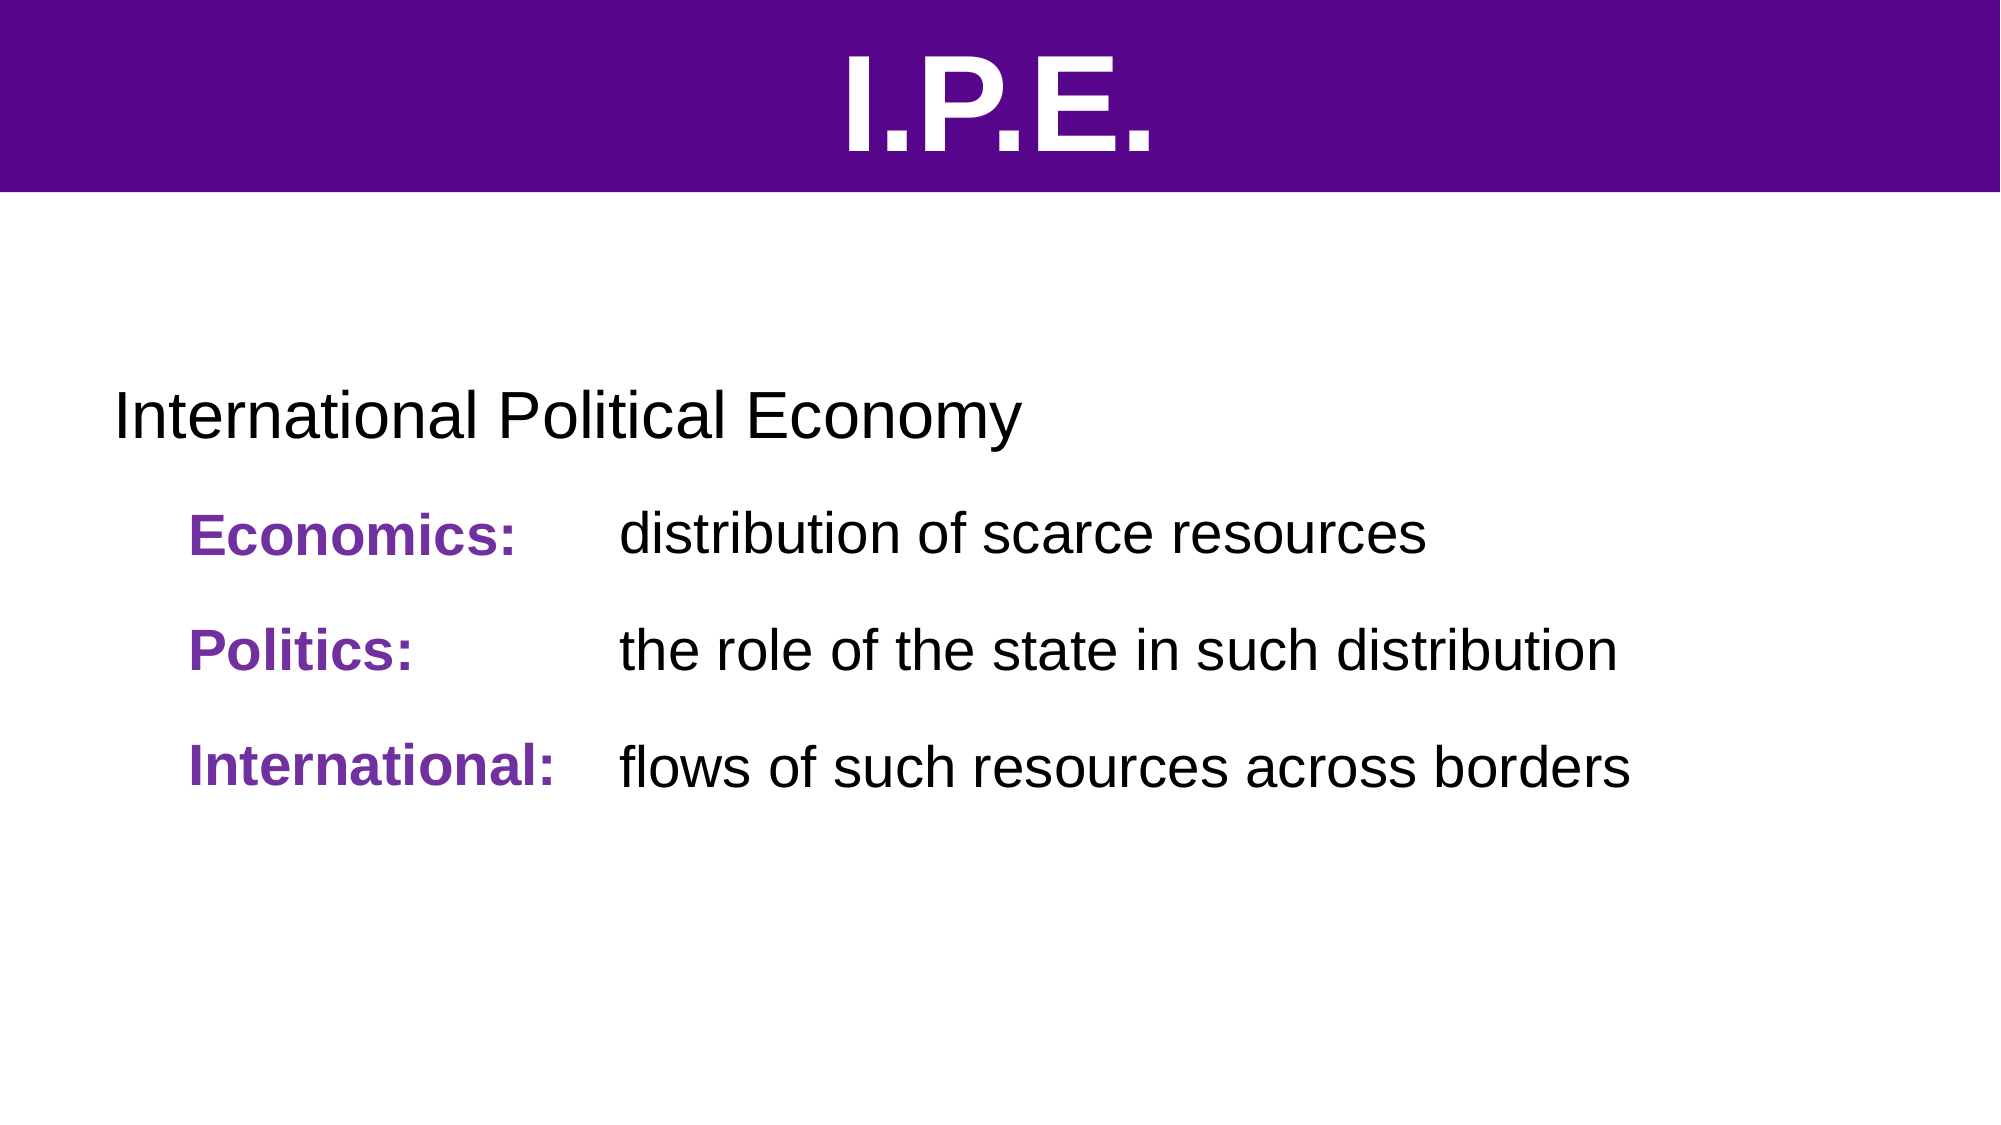

I.P.E.
International Political Economy
Economics:
Politics:
International:
distribution of scarce resources
the role of the state in such distribution
flows of such resources across borders